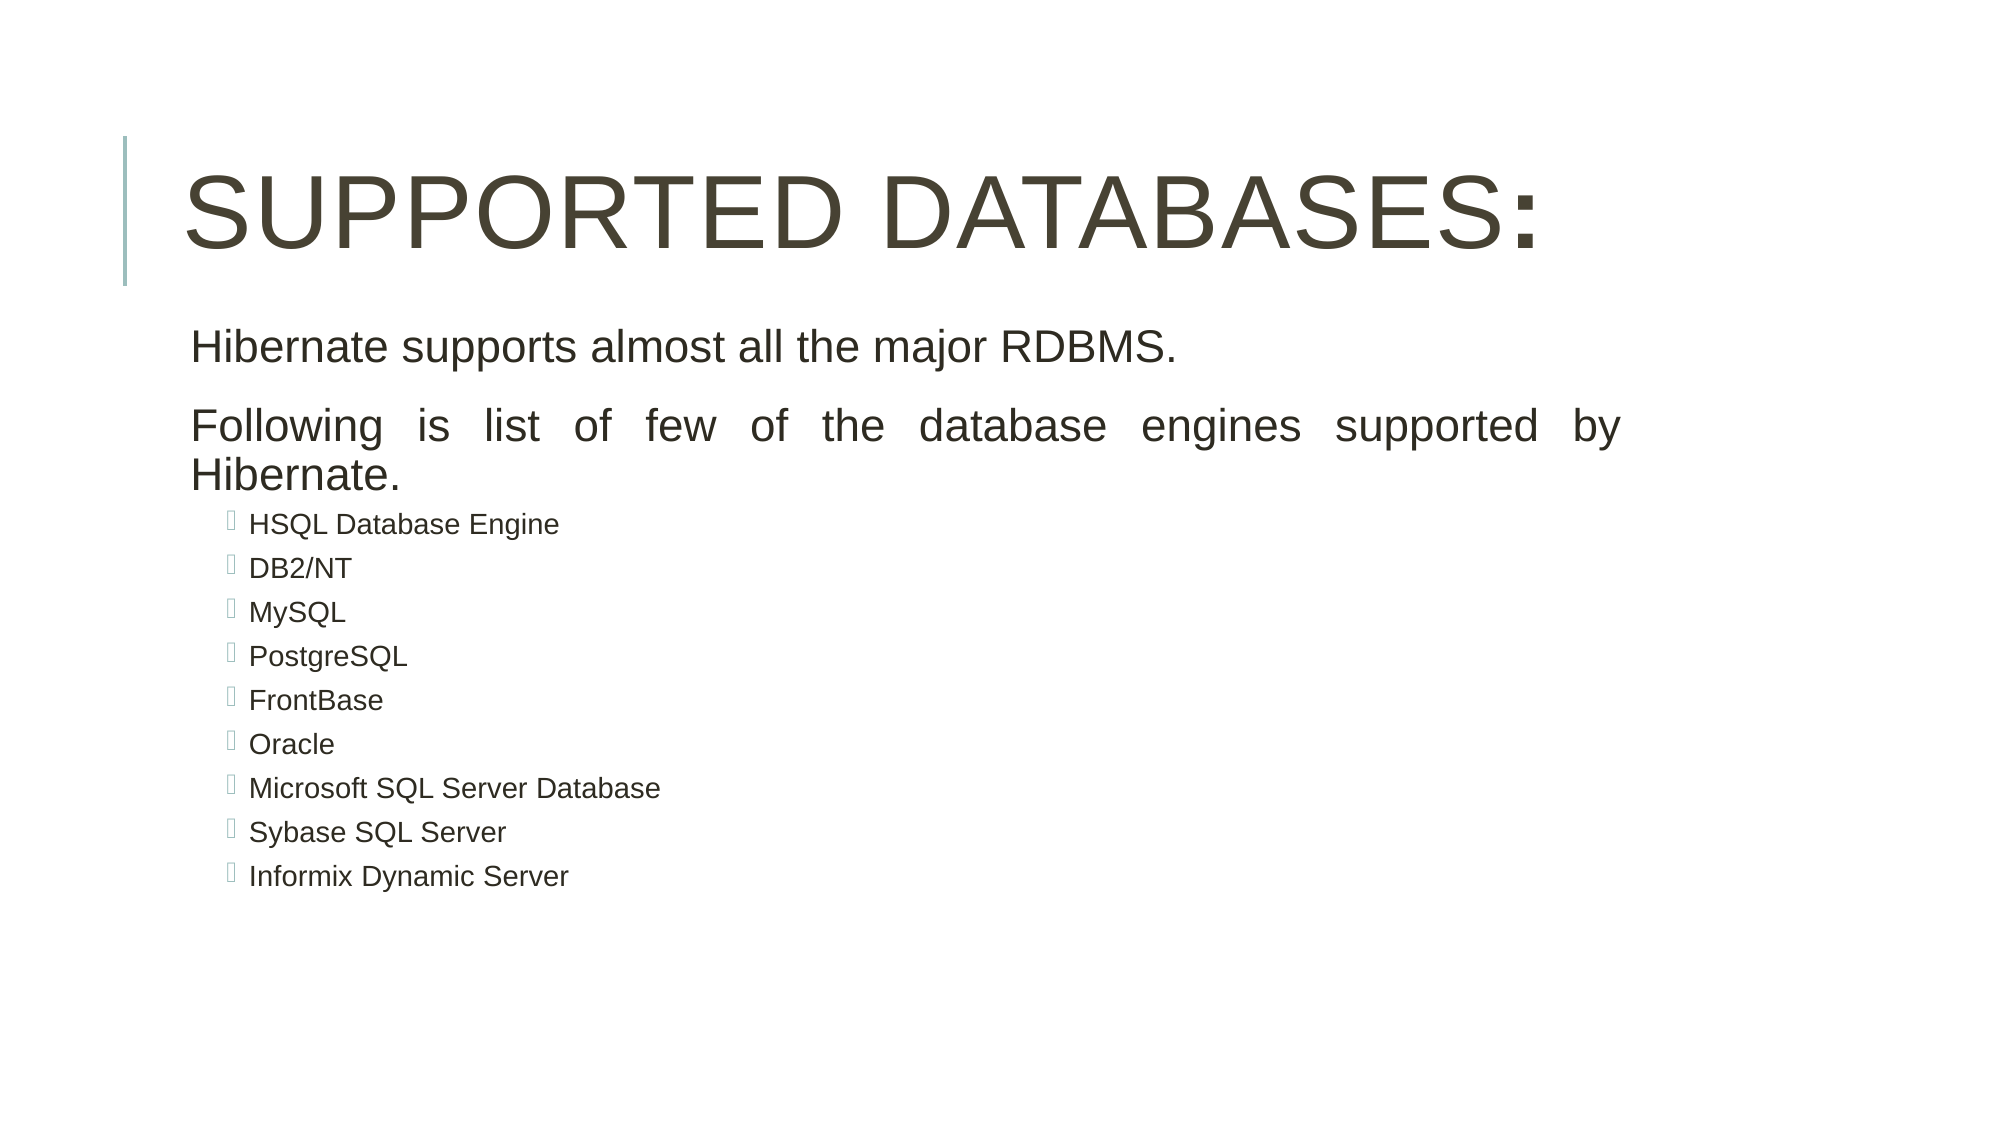

# Supported Databases:
Hibernate supports almost all the major RDBMS.
Following is list of few of the database engines supported by Hibernate.
HSQL Database Engine
DB2/NT
MySQL
PostgreSQL
FrontBase
Oracle
Microsoft SQL Server Database
Sybase SQL Server
Informix Dynamic Server